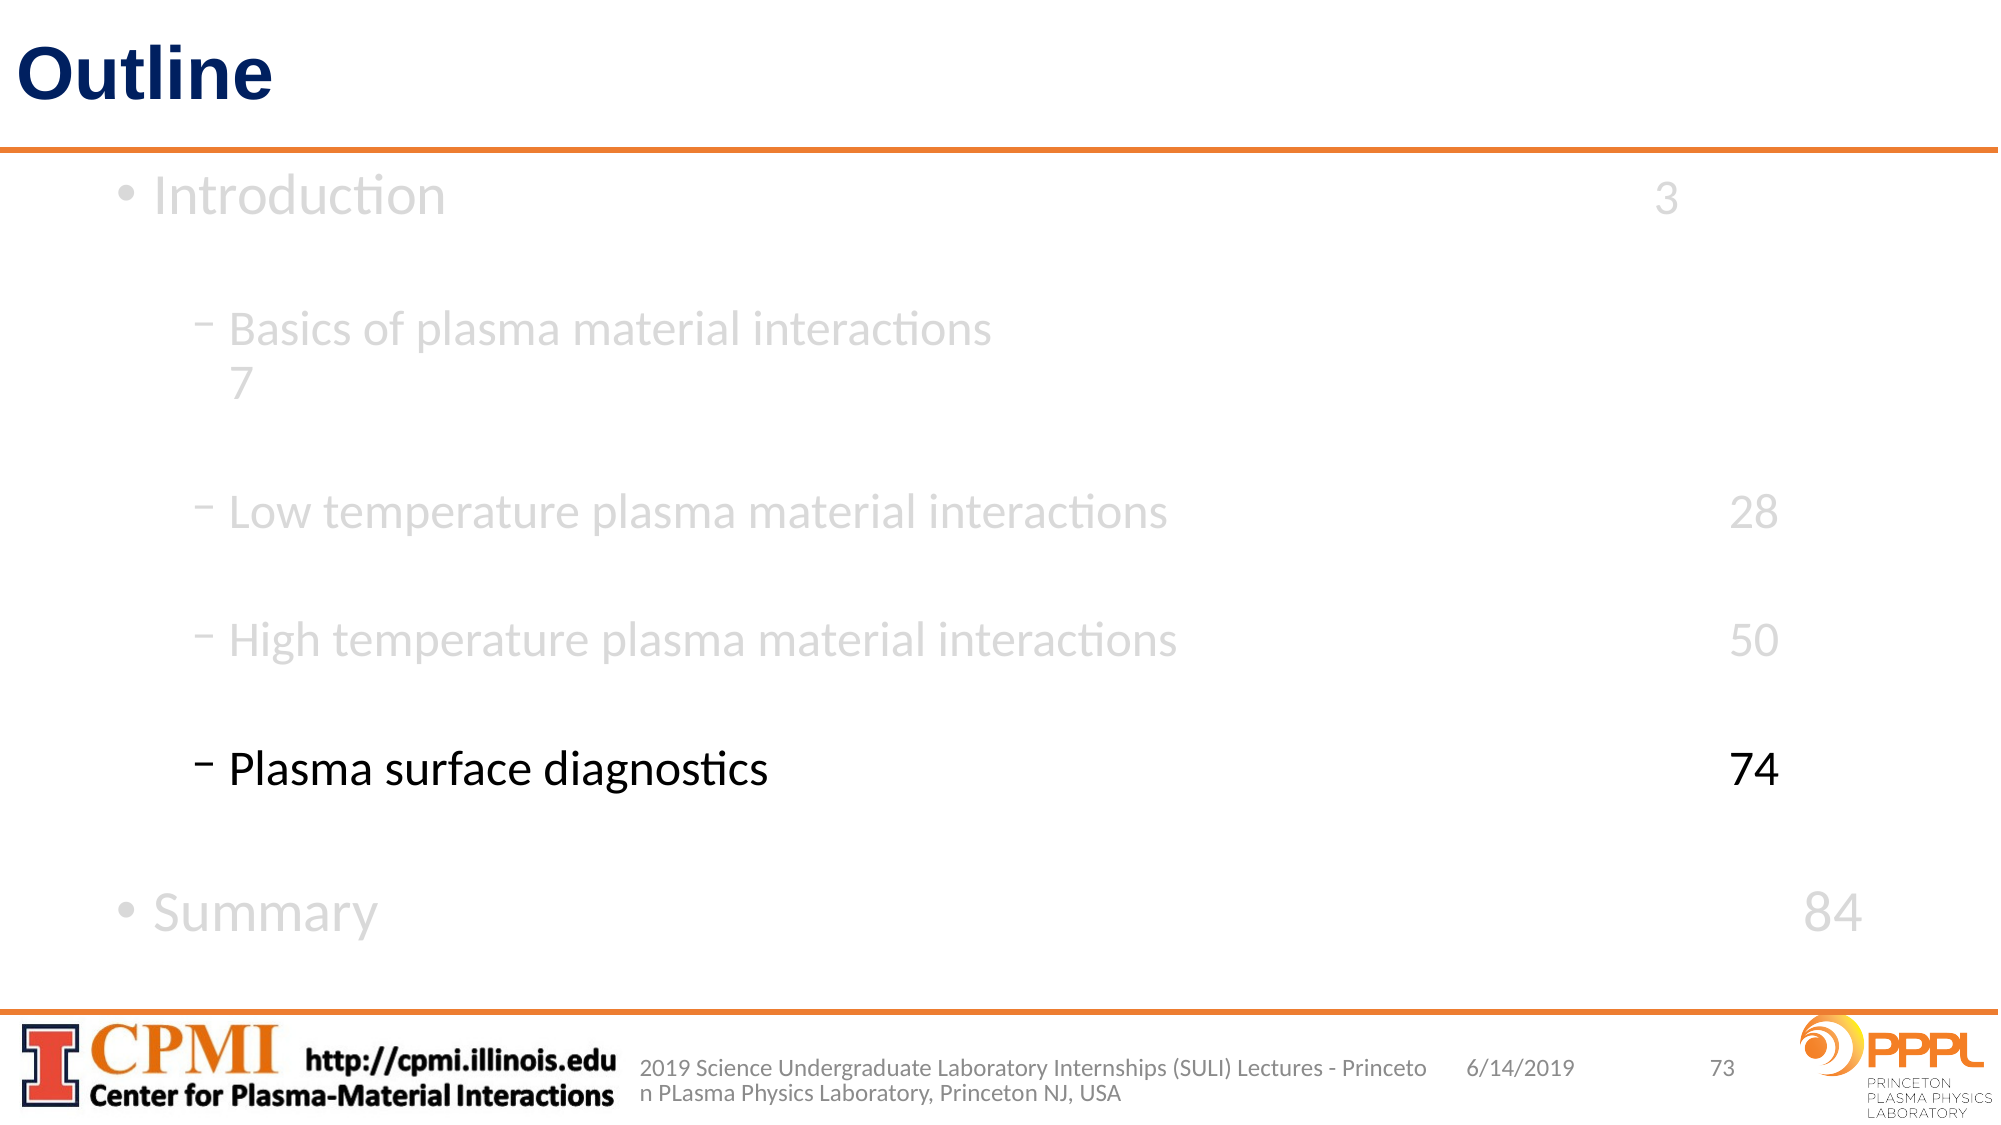

# Outline
Introduction									3

Basics of plasma material interactions						7

Low temperature plasma material interactions				28

High temperature plasma material interactions				50

Plasma surface diagnostics							74

Summary										84
2019 Science Undergraduate Laboratory Internships (SULI) Lectures - Princeton PLasma Physics Laboratory, Princeton NJ, USA
73
6/14/2019